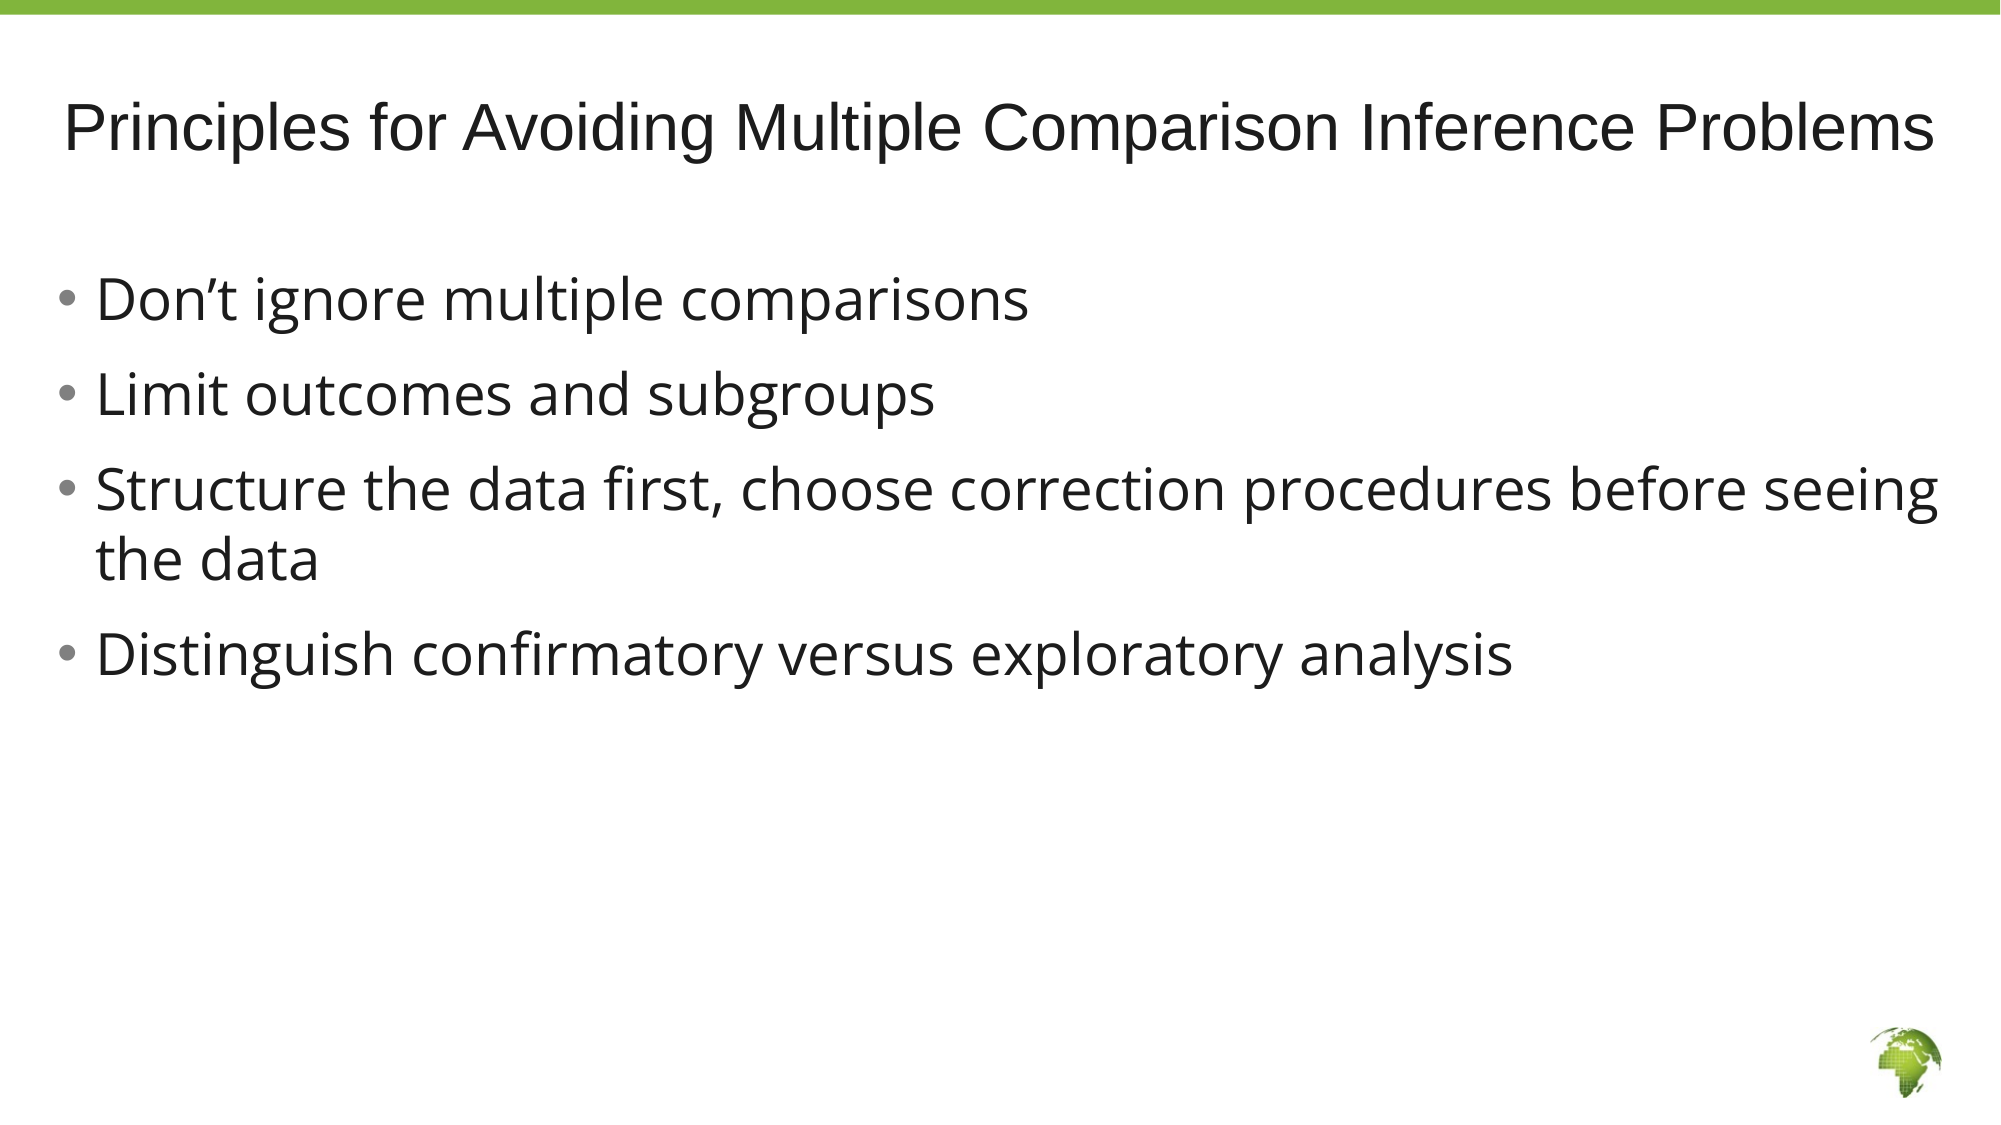

# Principles for Avoiding Multiple Comparison Inference Problems
Don’t ignore multiple comparisons
Limit outcomes and subgroups
Structure the data first, choose correction procedures before seeing the data
Distinguish confirmatory versus exploratory analysis